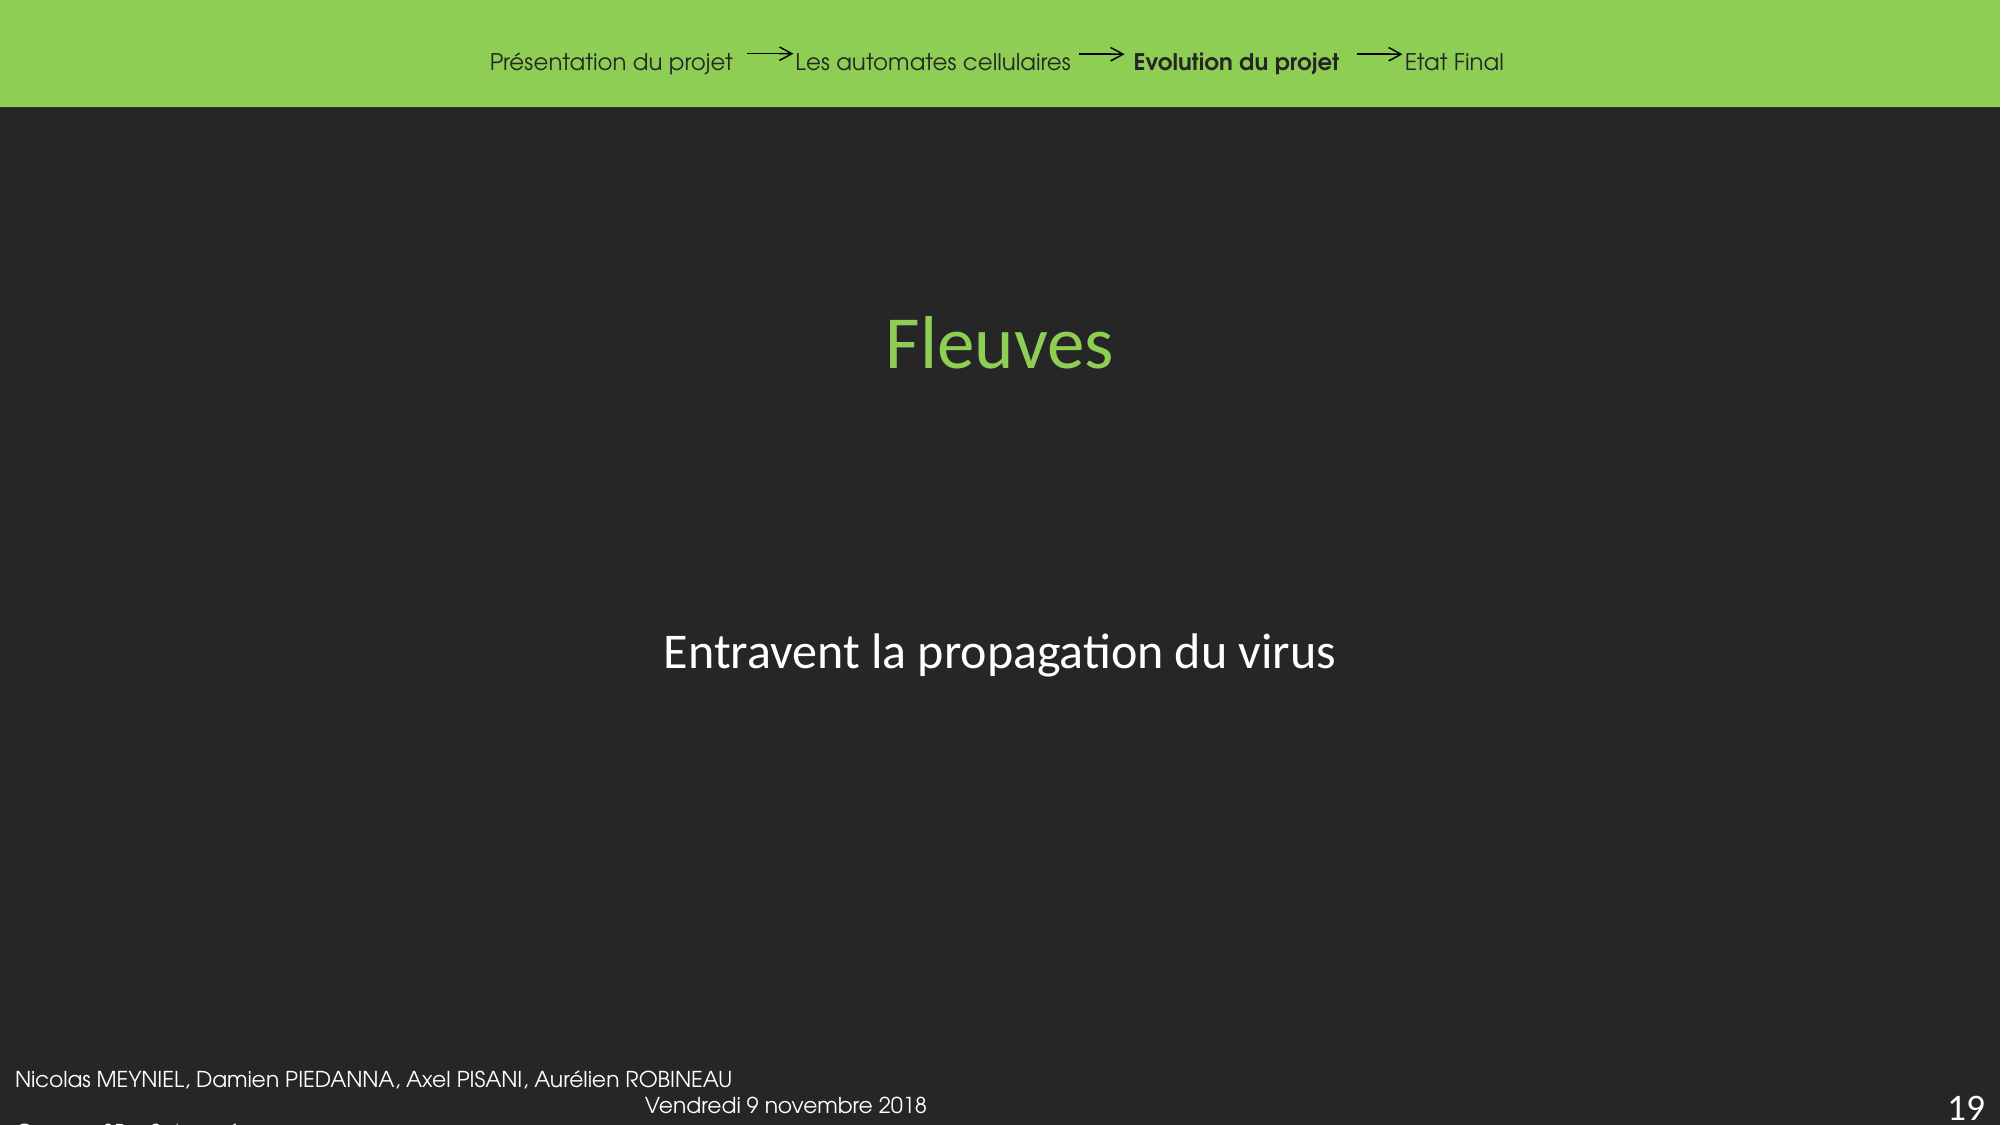

Présentation du projet          Les automates cellulaires          Evolution du projet          Etat Final

Fleuves
Entravent la propagation du virus
Nicolas MEYNIEL, Damien PIEDANNA, Axel PISANI, Aurélien ROBINEAU													     Vendredi 9 novembre 2018
Groupe 3B – 2nd année
19
19